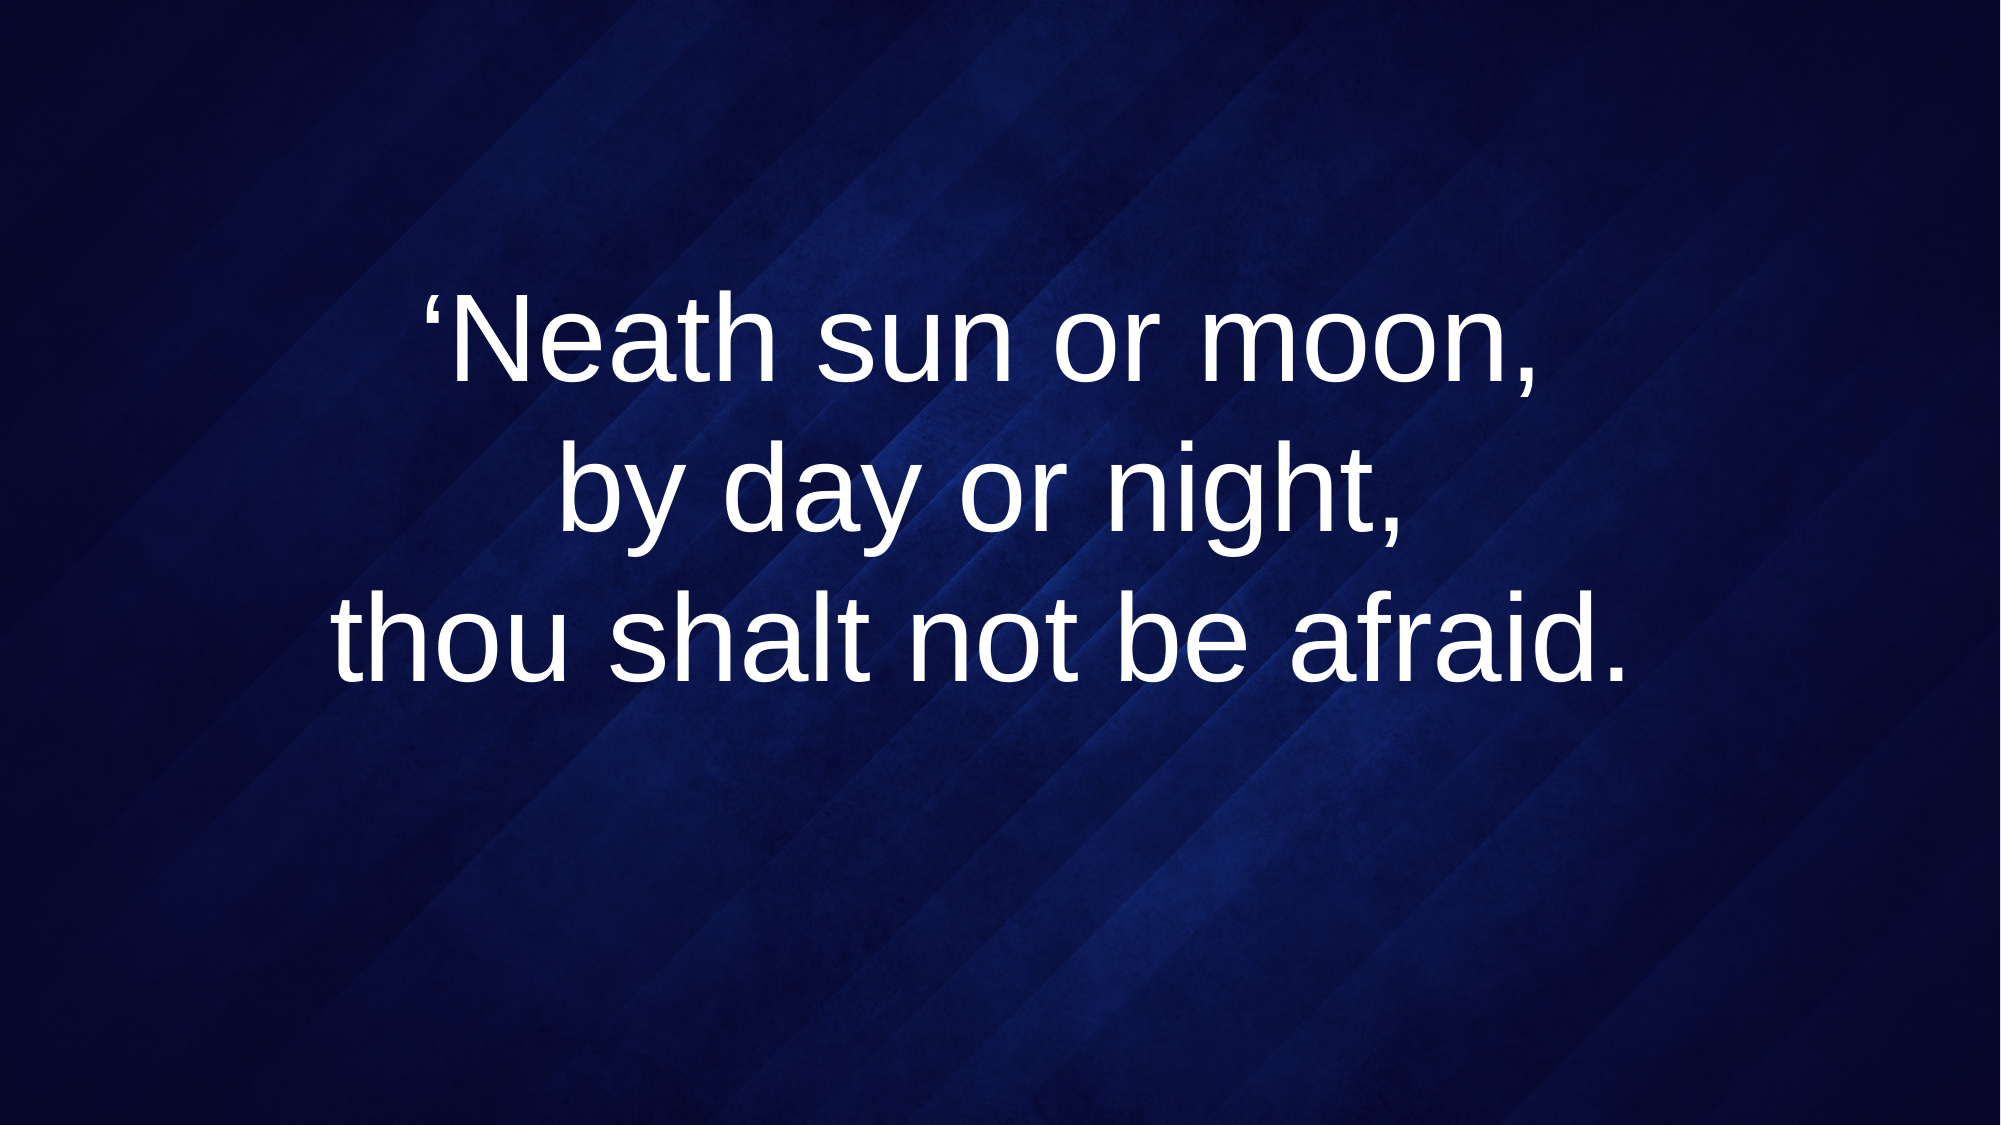

# ‘Neath sun or moon, by day or night, thou shalt not be afraid.